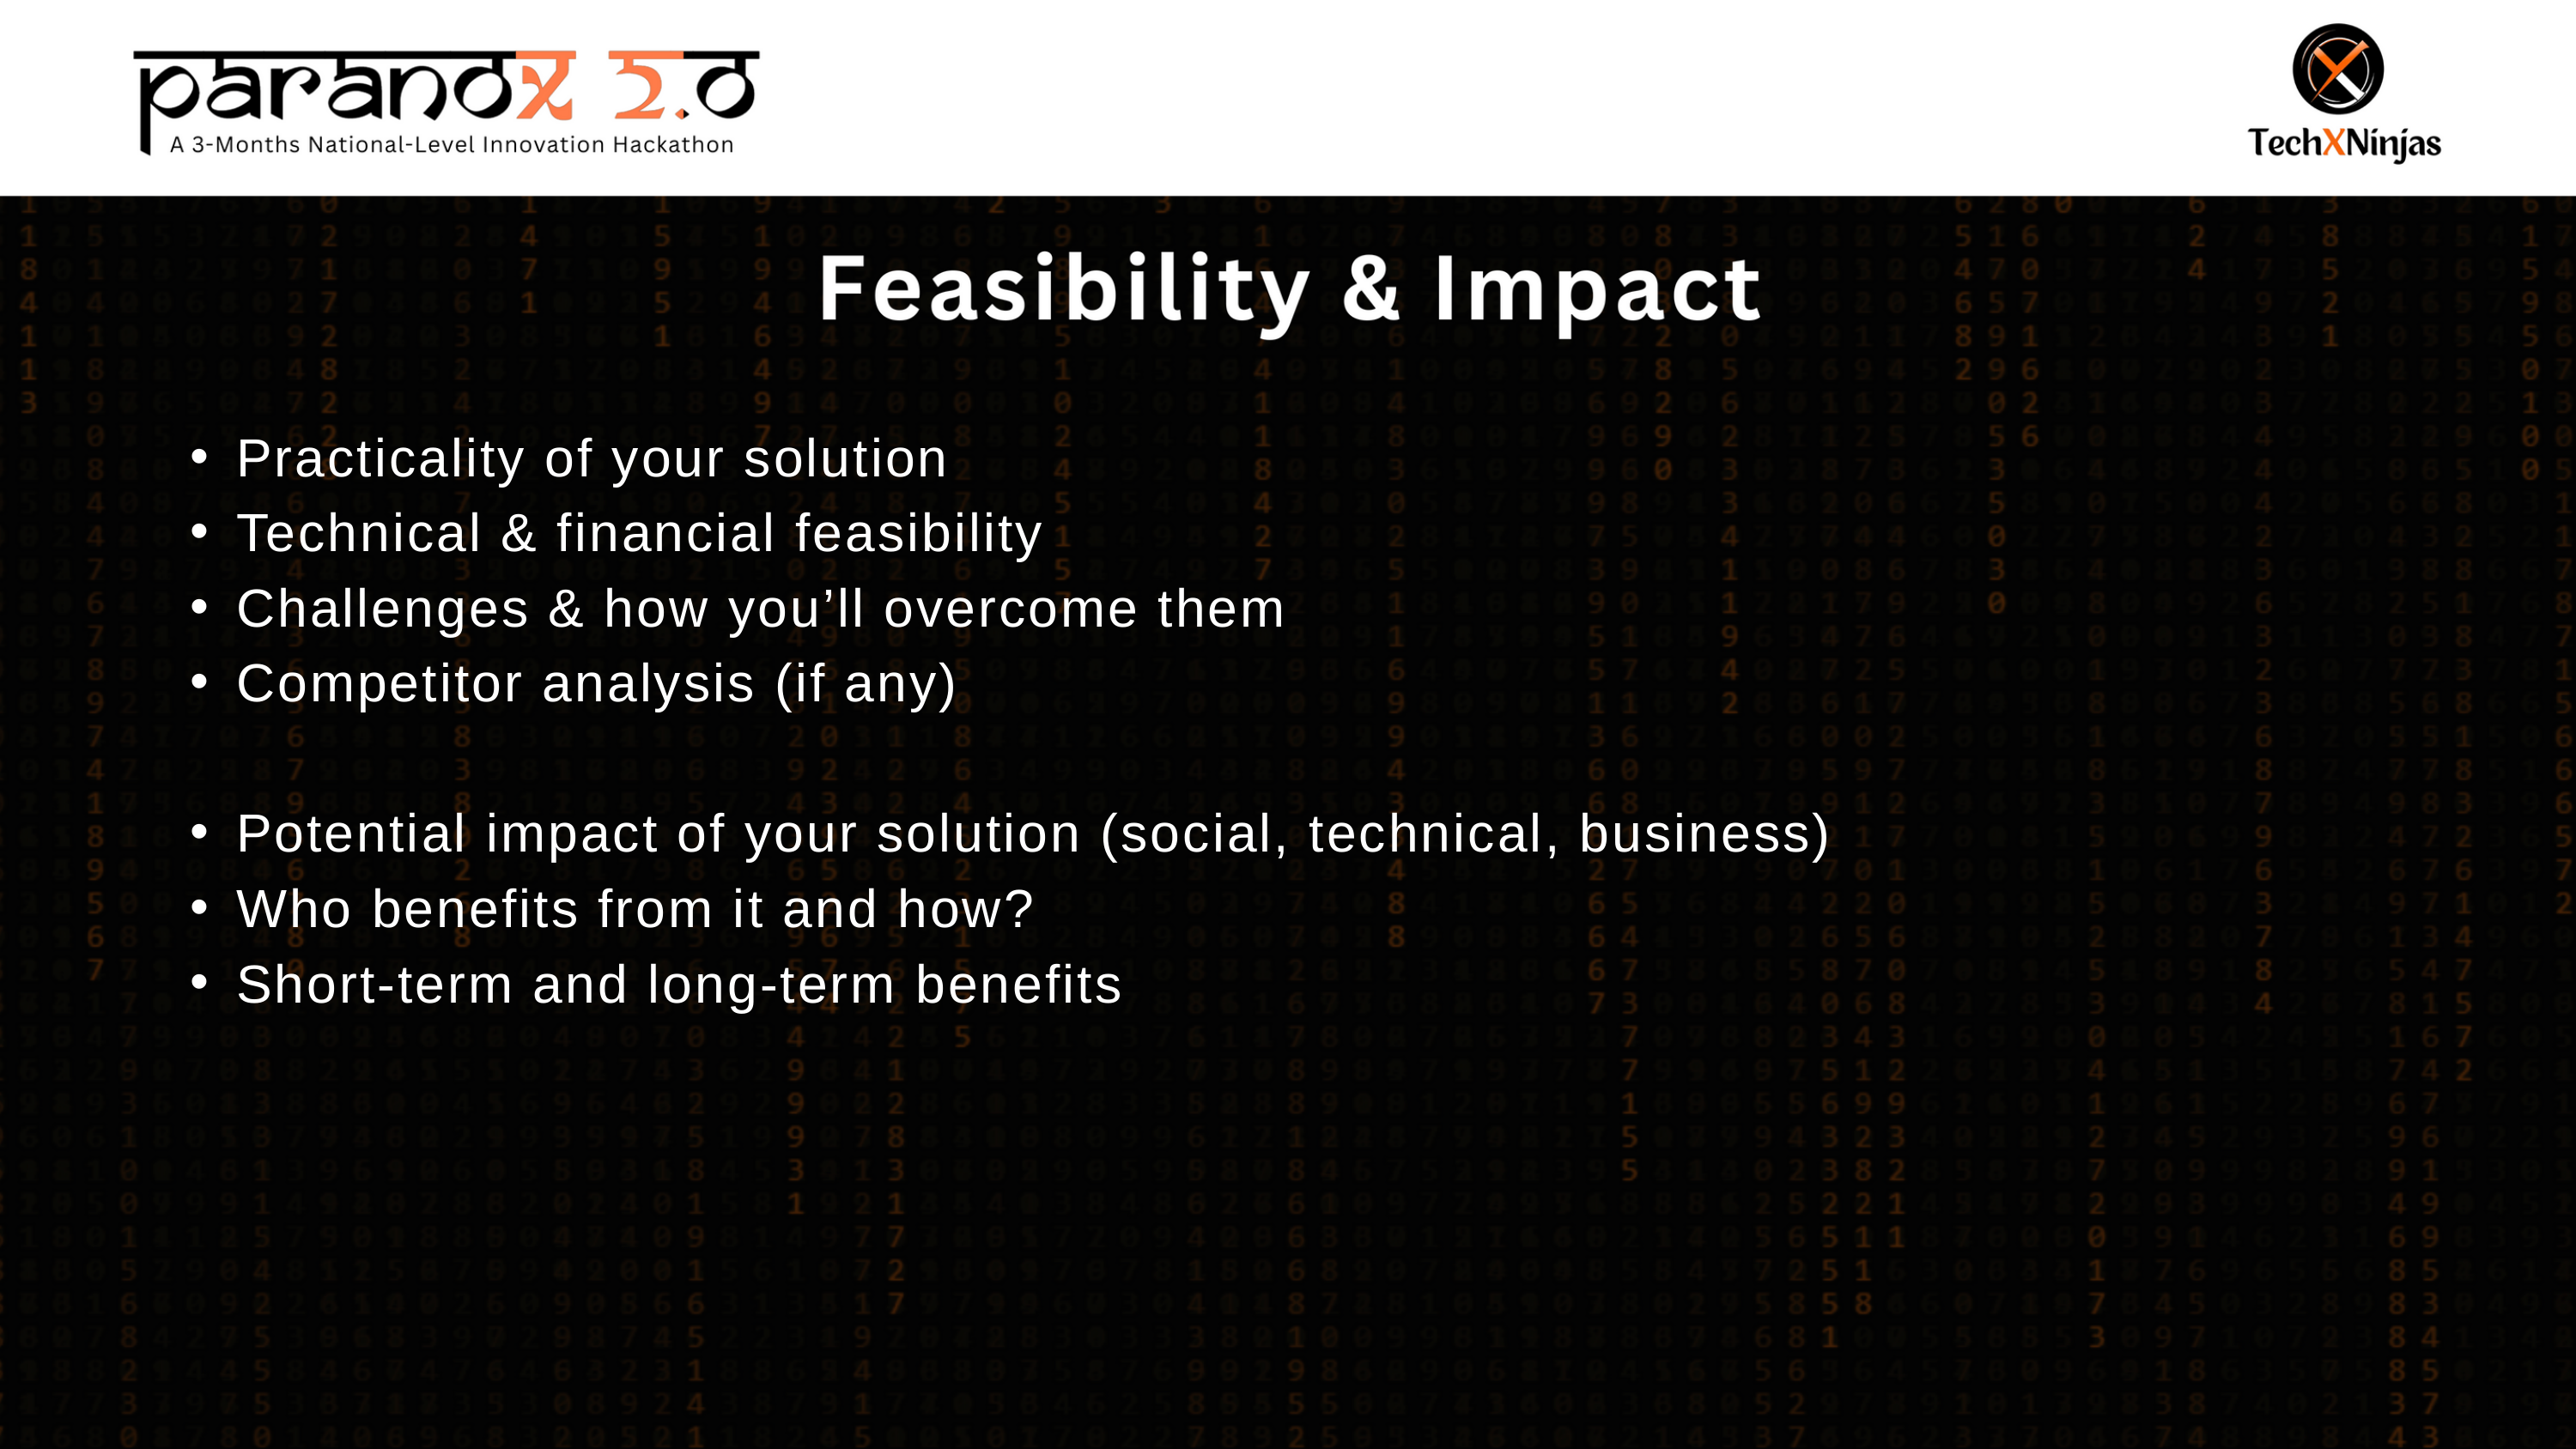

Practicality of your solution
Technical & financial feasibility
Challenges & how you’ll overcome them
Competitor analysis (if any)

Potential impact of your solution (social, technical, business)
Who benefits from it and how?
Short-term and long-term benefits